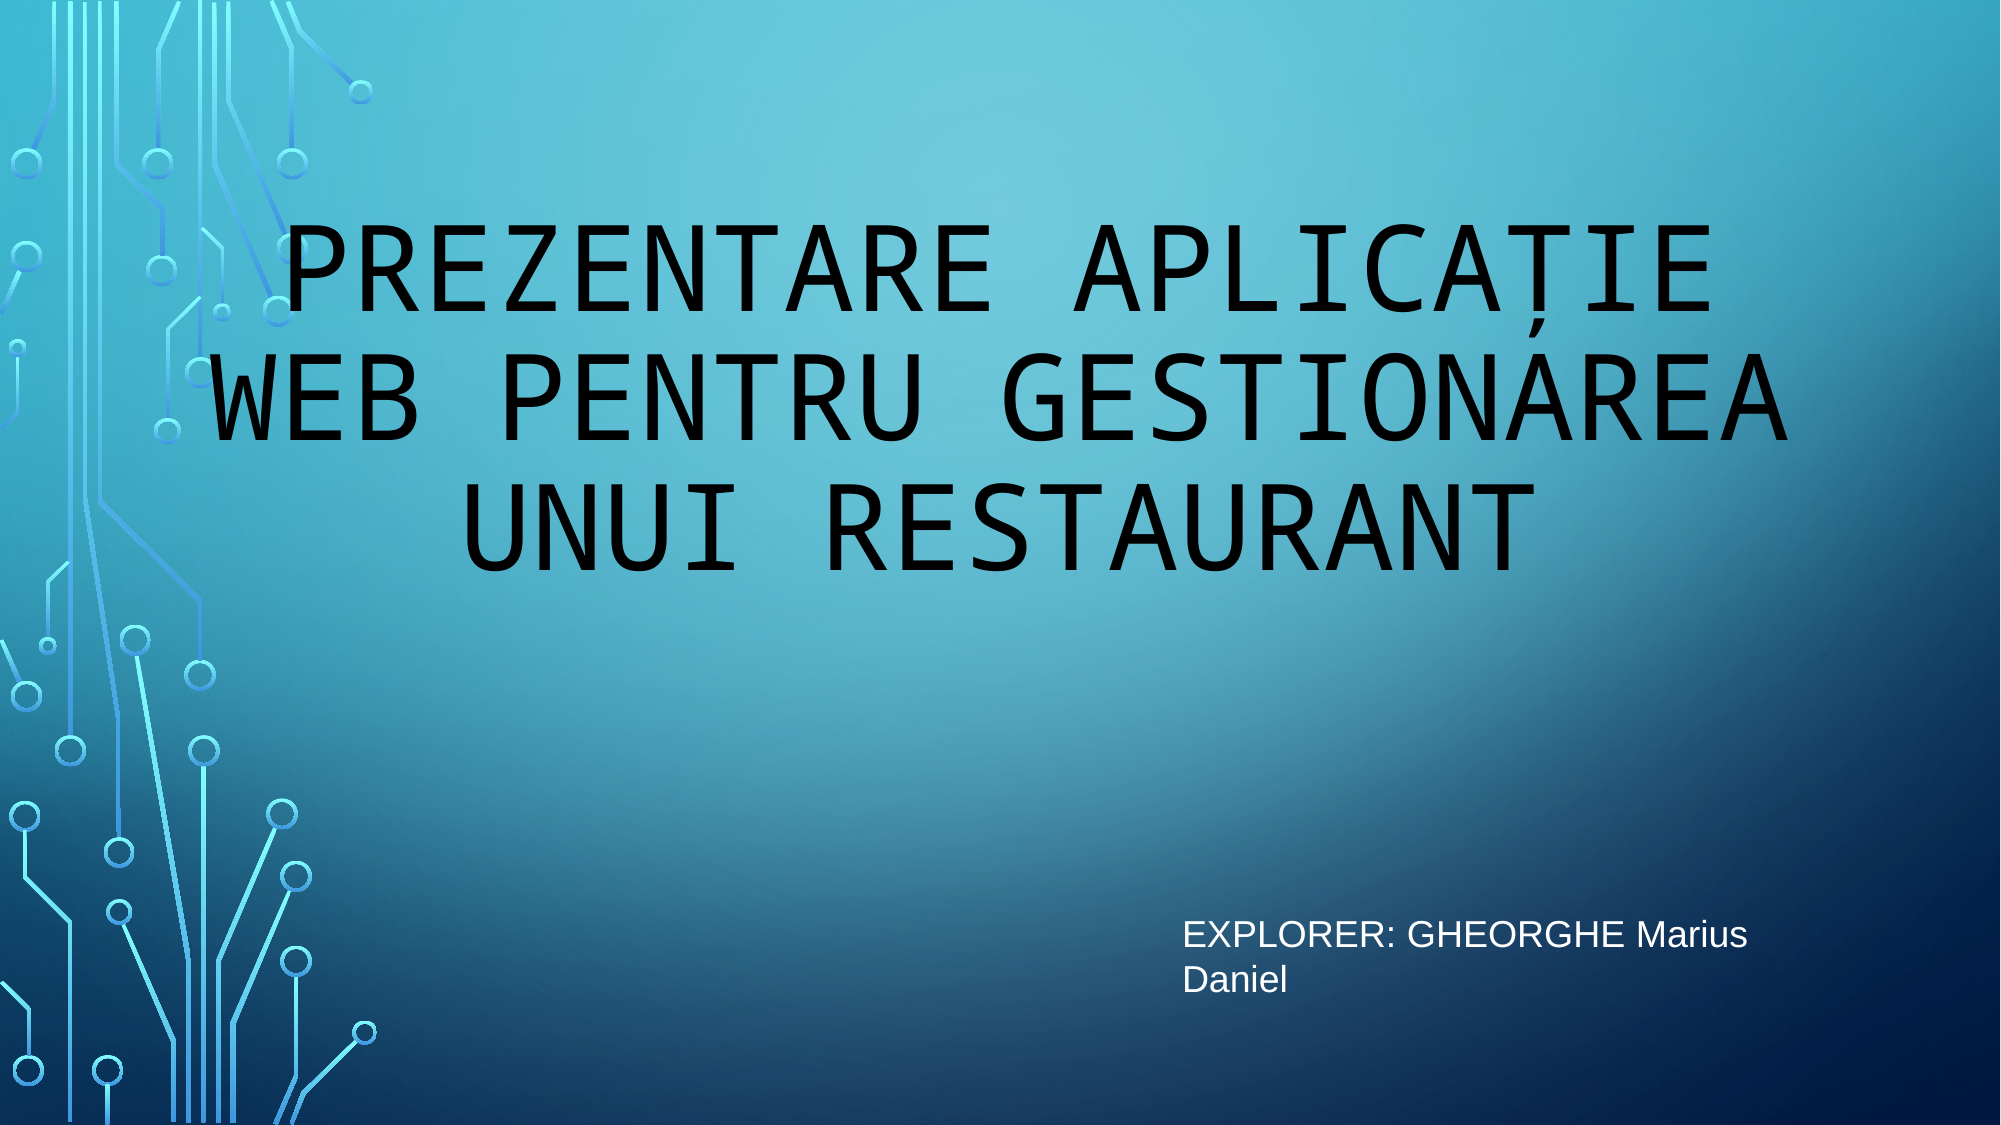

# PREZENTARE APLICAȚIE WEB PENTRU GESTIONAREA UNUI RESTAURANT
EXPLORER: GHEORGHE Marius Daniel